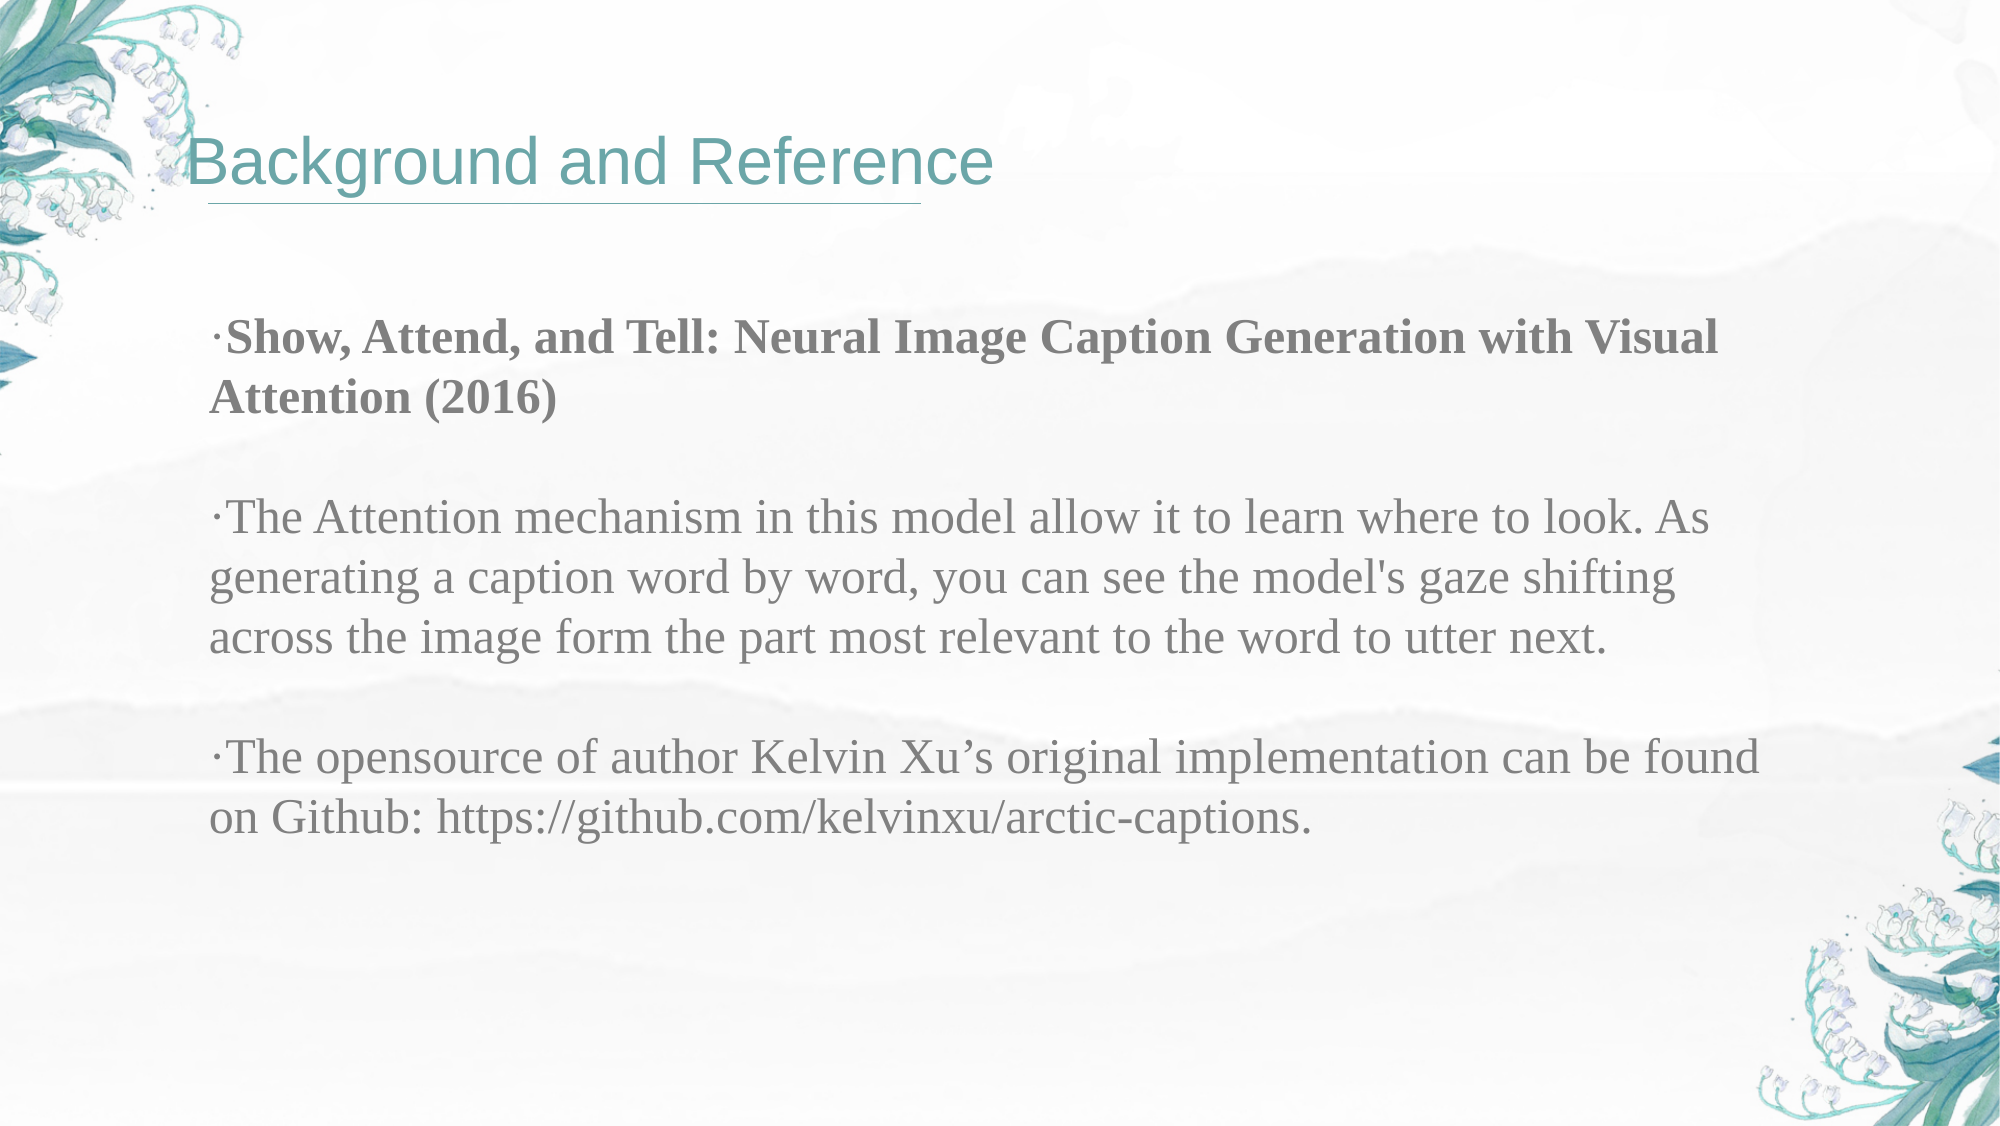

Background and Reference
·Show, Attend, and Tell: Neural Image Caption Generation with Visual Attention (2016)

·The Attention mechanism in this model allow it to learn where to look. As generating a caption word by word, you can see the model's gaze shifting across the image form the part most relevant to the word to utter next.

·The opensource of author Kelvin Xu’s original implementation can be found on Github: https://github.com/kelvinxu/arctic-captions.